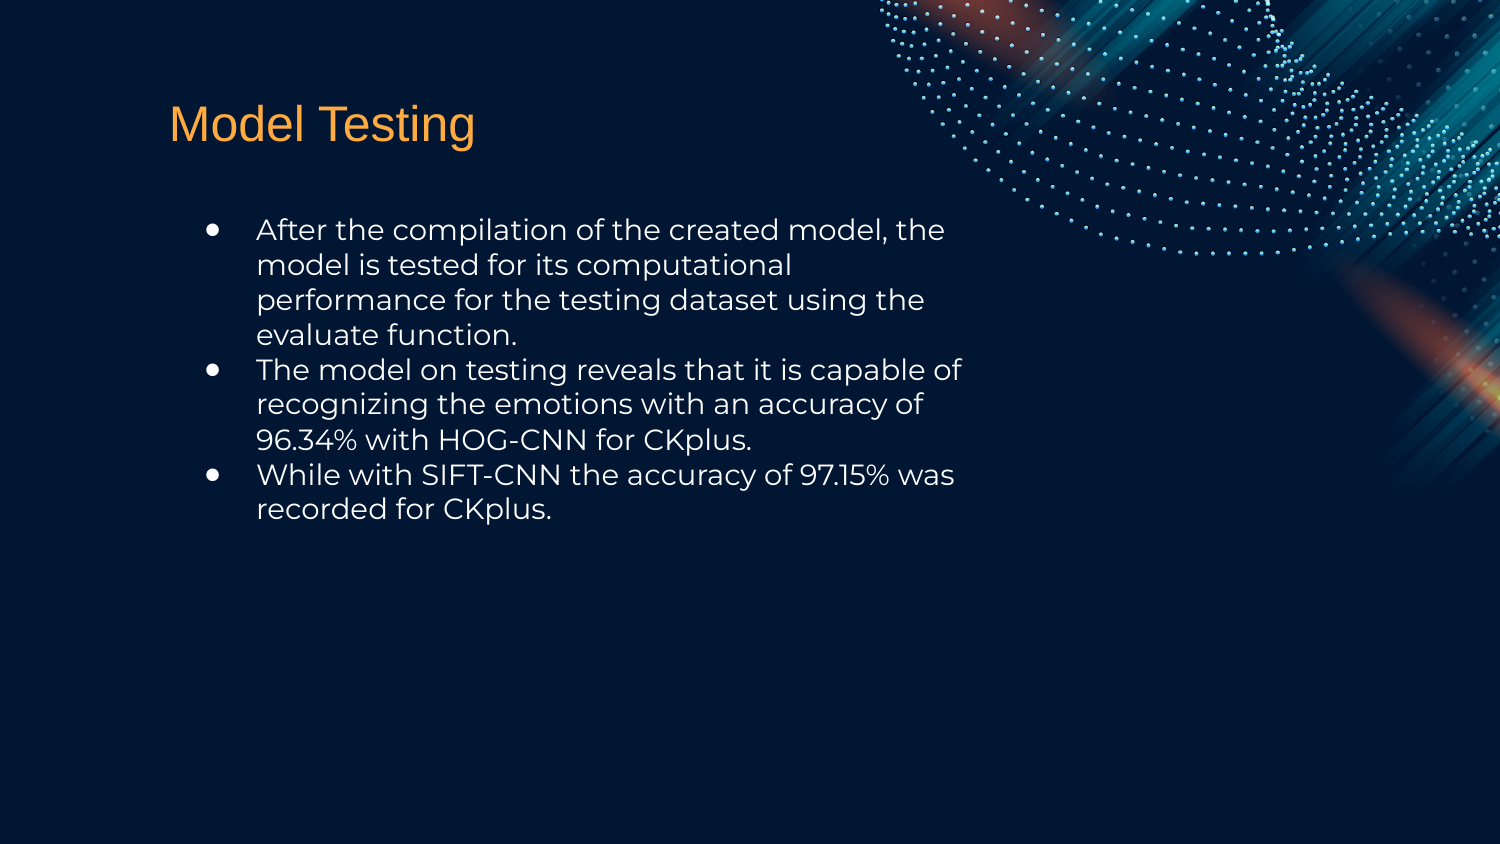

Model Testing
After the compilation of the created model, the model is tested for its computational performance for the testing dataset using the evaluate function.
The model on testing reveals that it is capable of recognizing the emotions with an accuracy of 96.34% with HOG-CNN for CKplus.
While with SIFT-CNN the accuracy of 97.15% was recorded for CKplus.